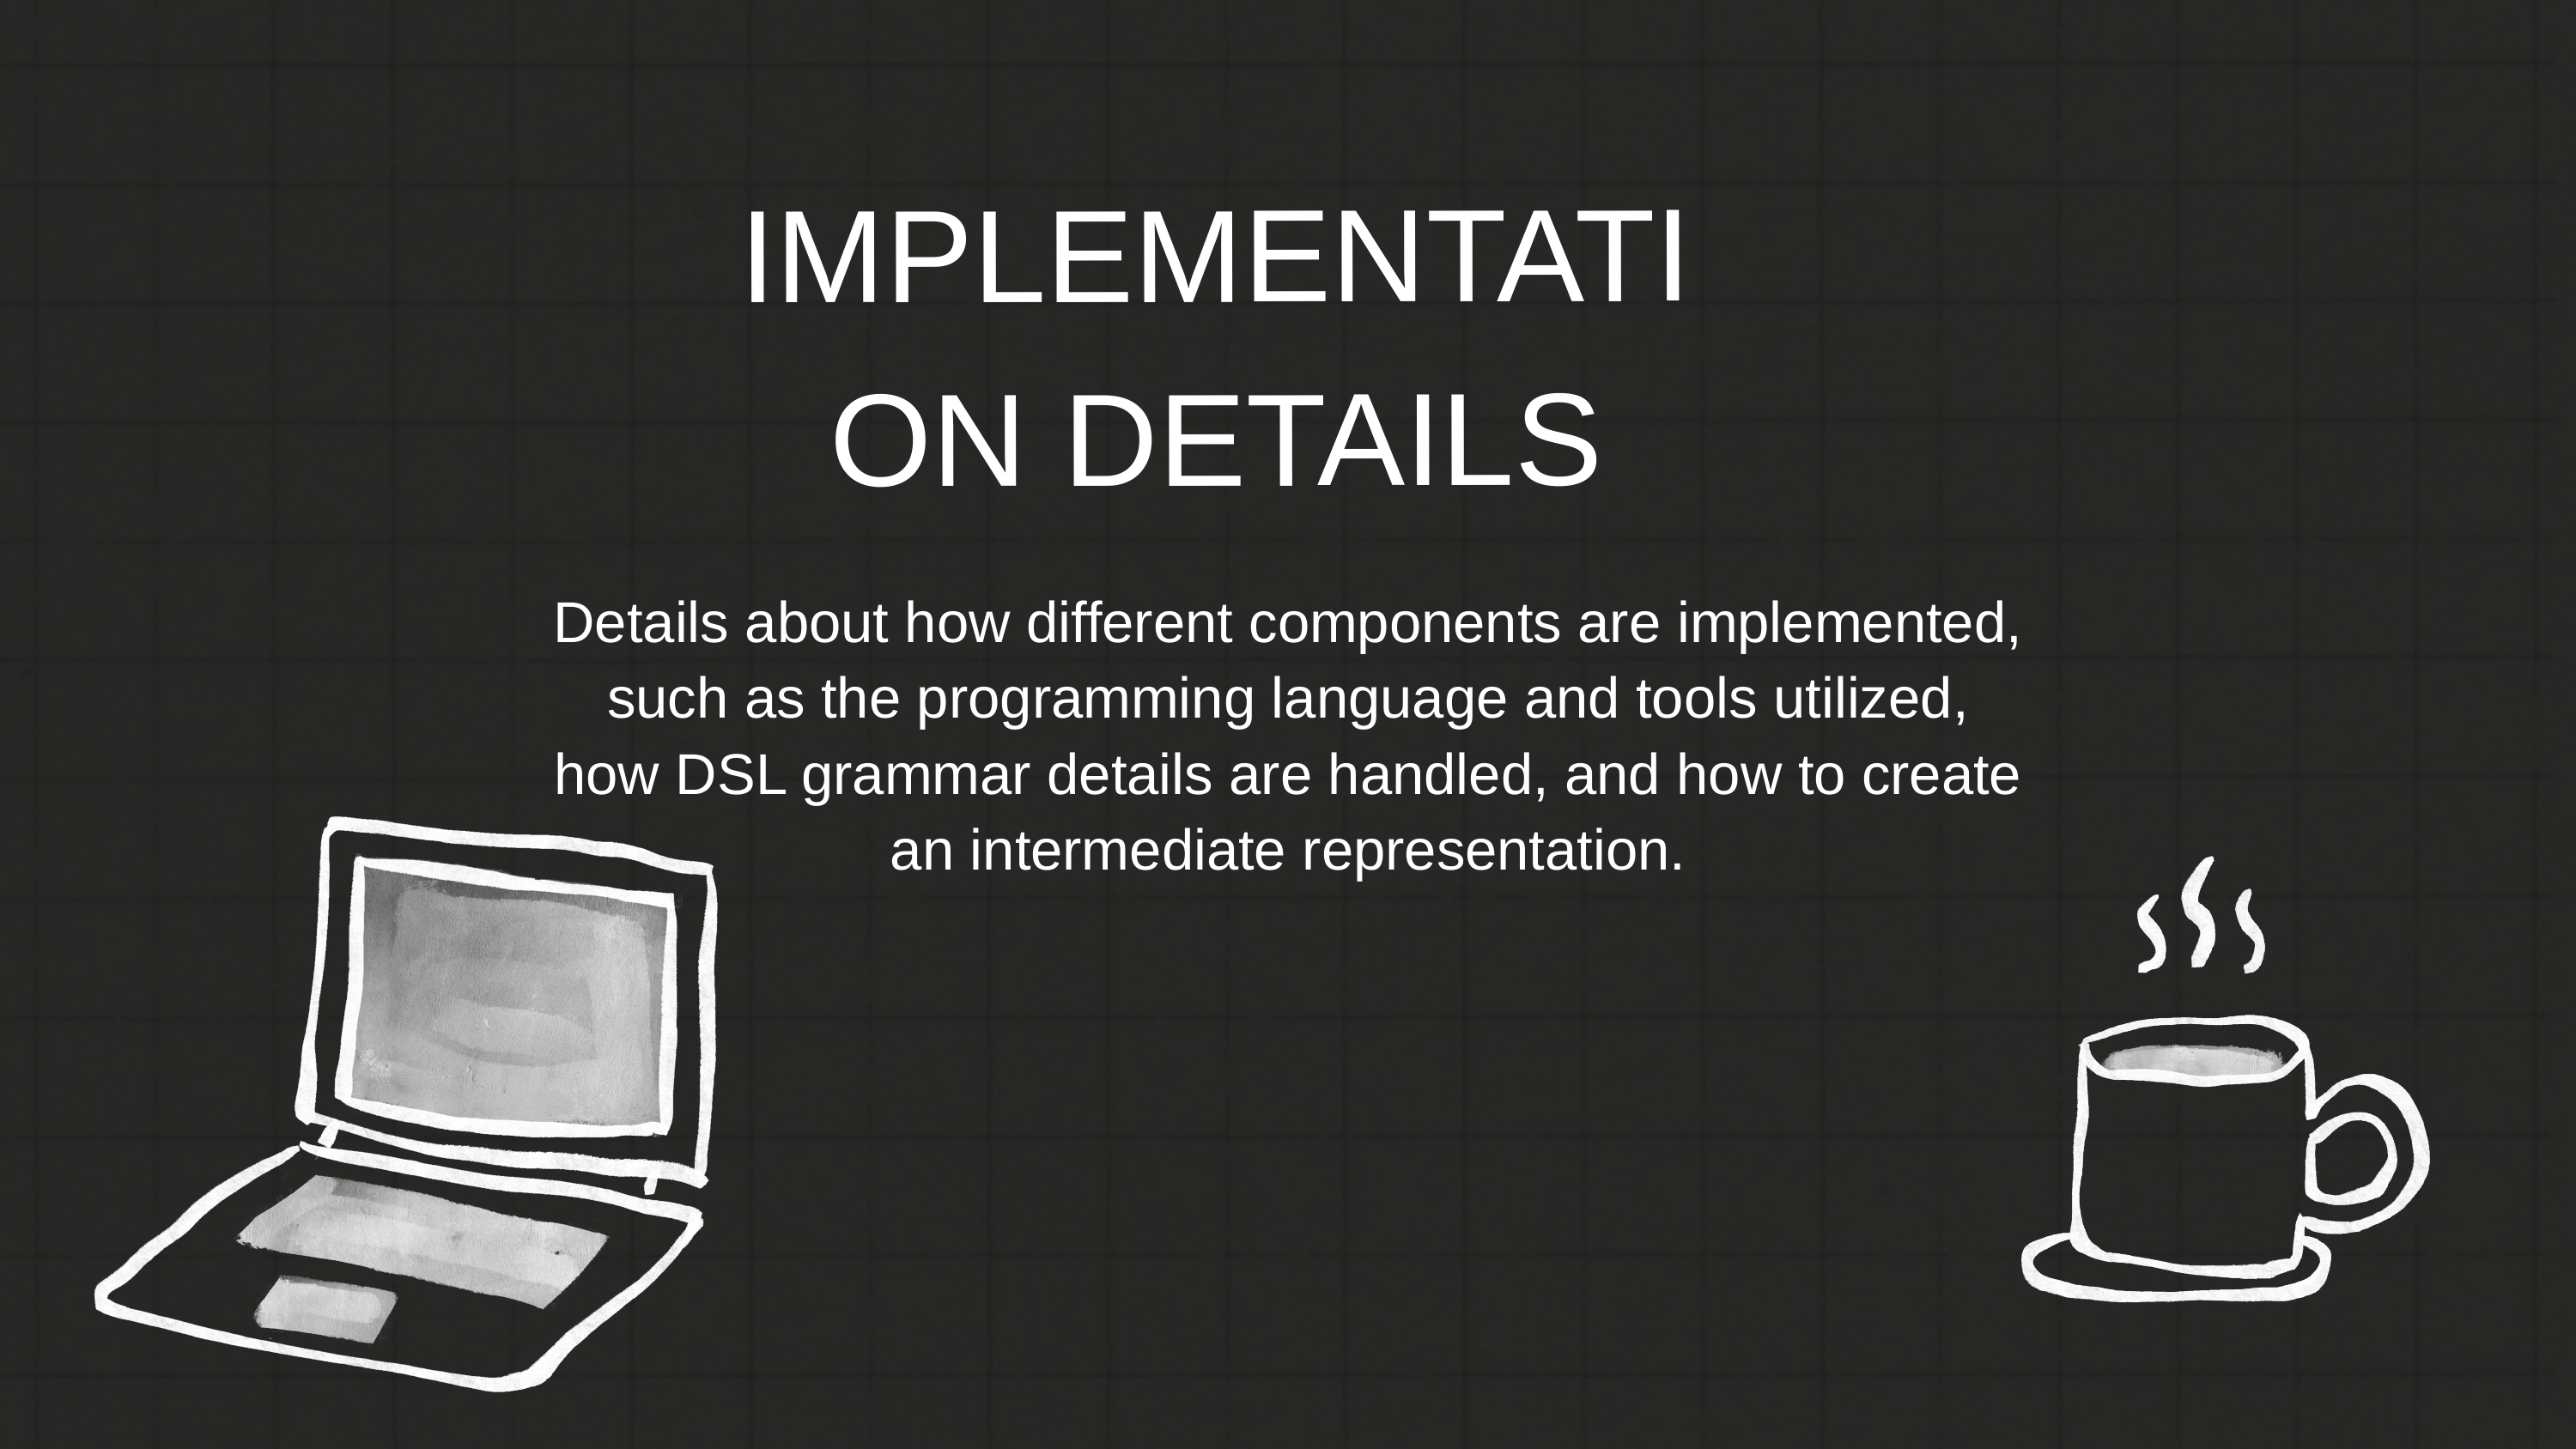

IMPLEMENTATION DETAILS
Details about how different components are implemented, such as the programming language and tools utilized, how DSL grammar details are handled, and how to create an intermediate representation.